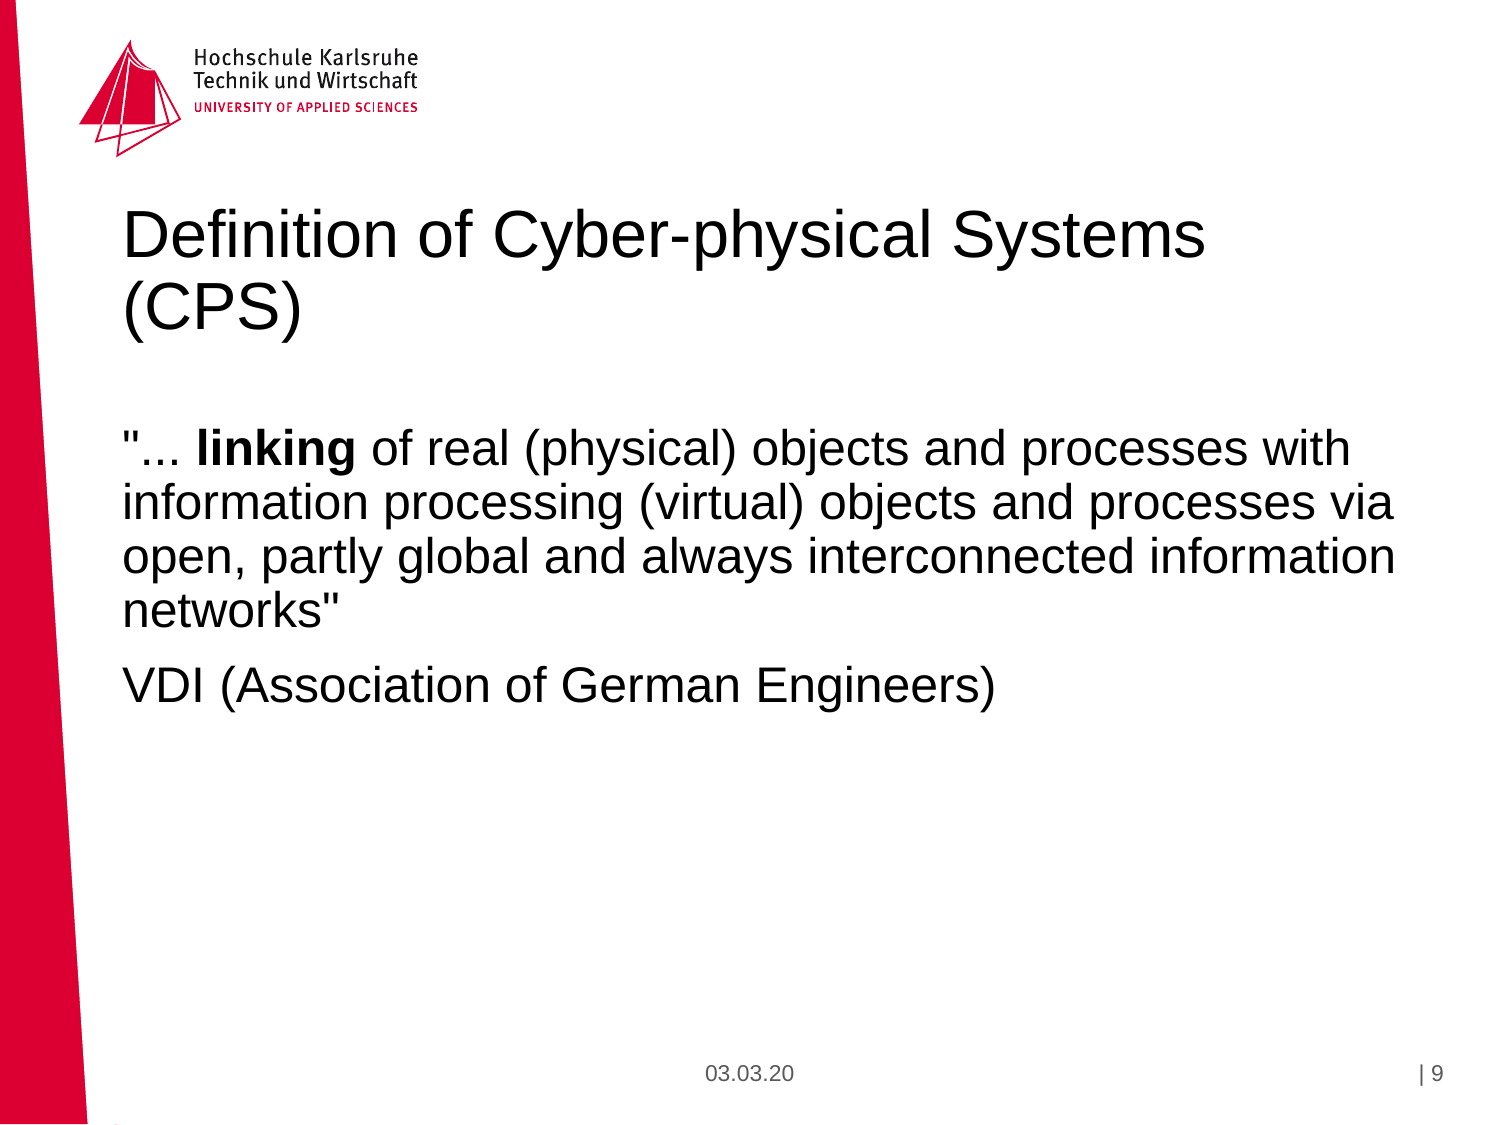

Definition of Cyber-physical Systems (CPS)
"... linking of real (physical) objects and processes with information processing (virtual) objects and processes via open, partly global and always interconnected information networks"
VDI (Association of German Engineers)
03.03.20
| 9